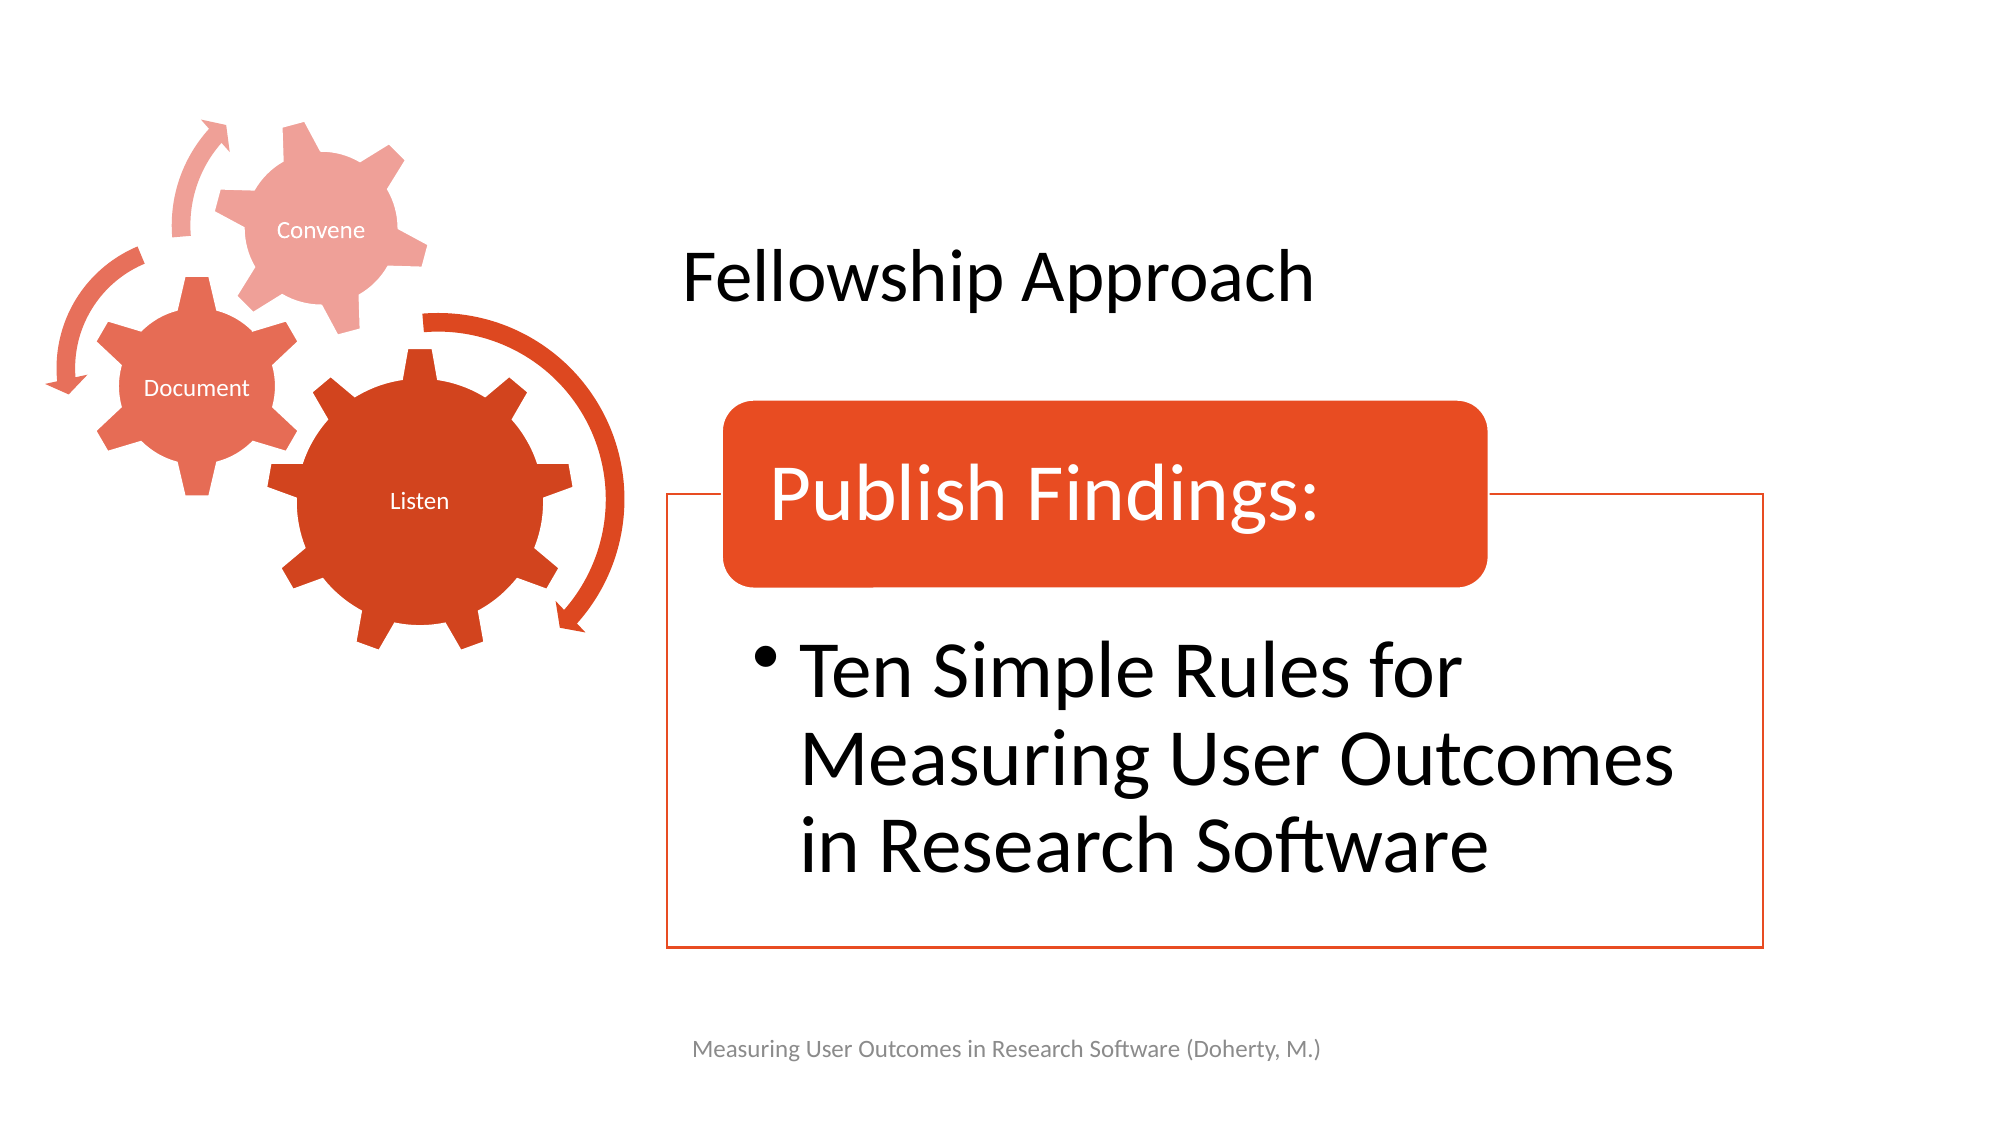

Listen
Document
Convene
# Fellowship Approach
Ten Simple Rules for Measuring User Outcomes in Research Software
Publish Findings:
Measuring User Outcomes in Research Software (Doherty, M.)